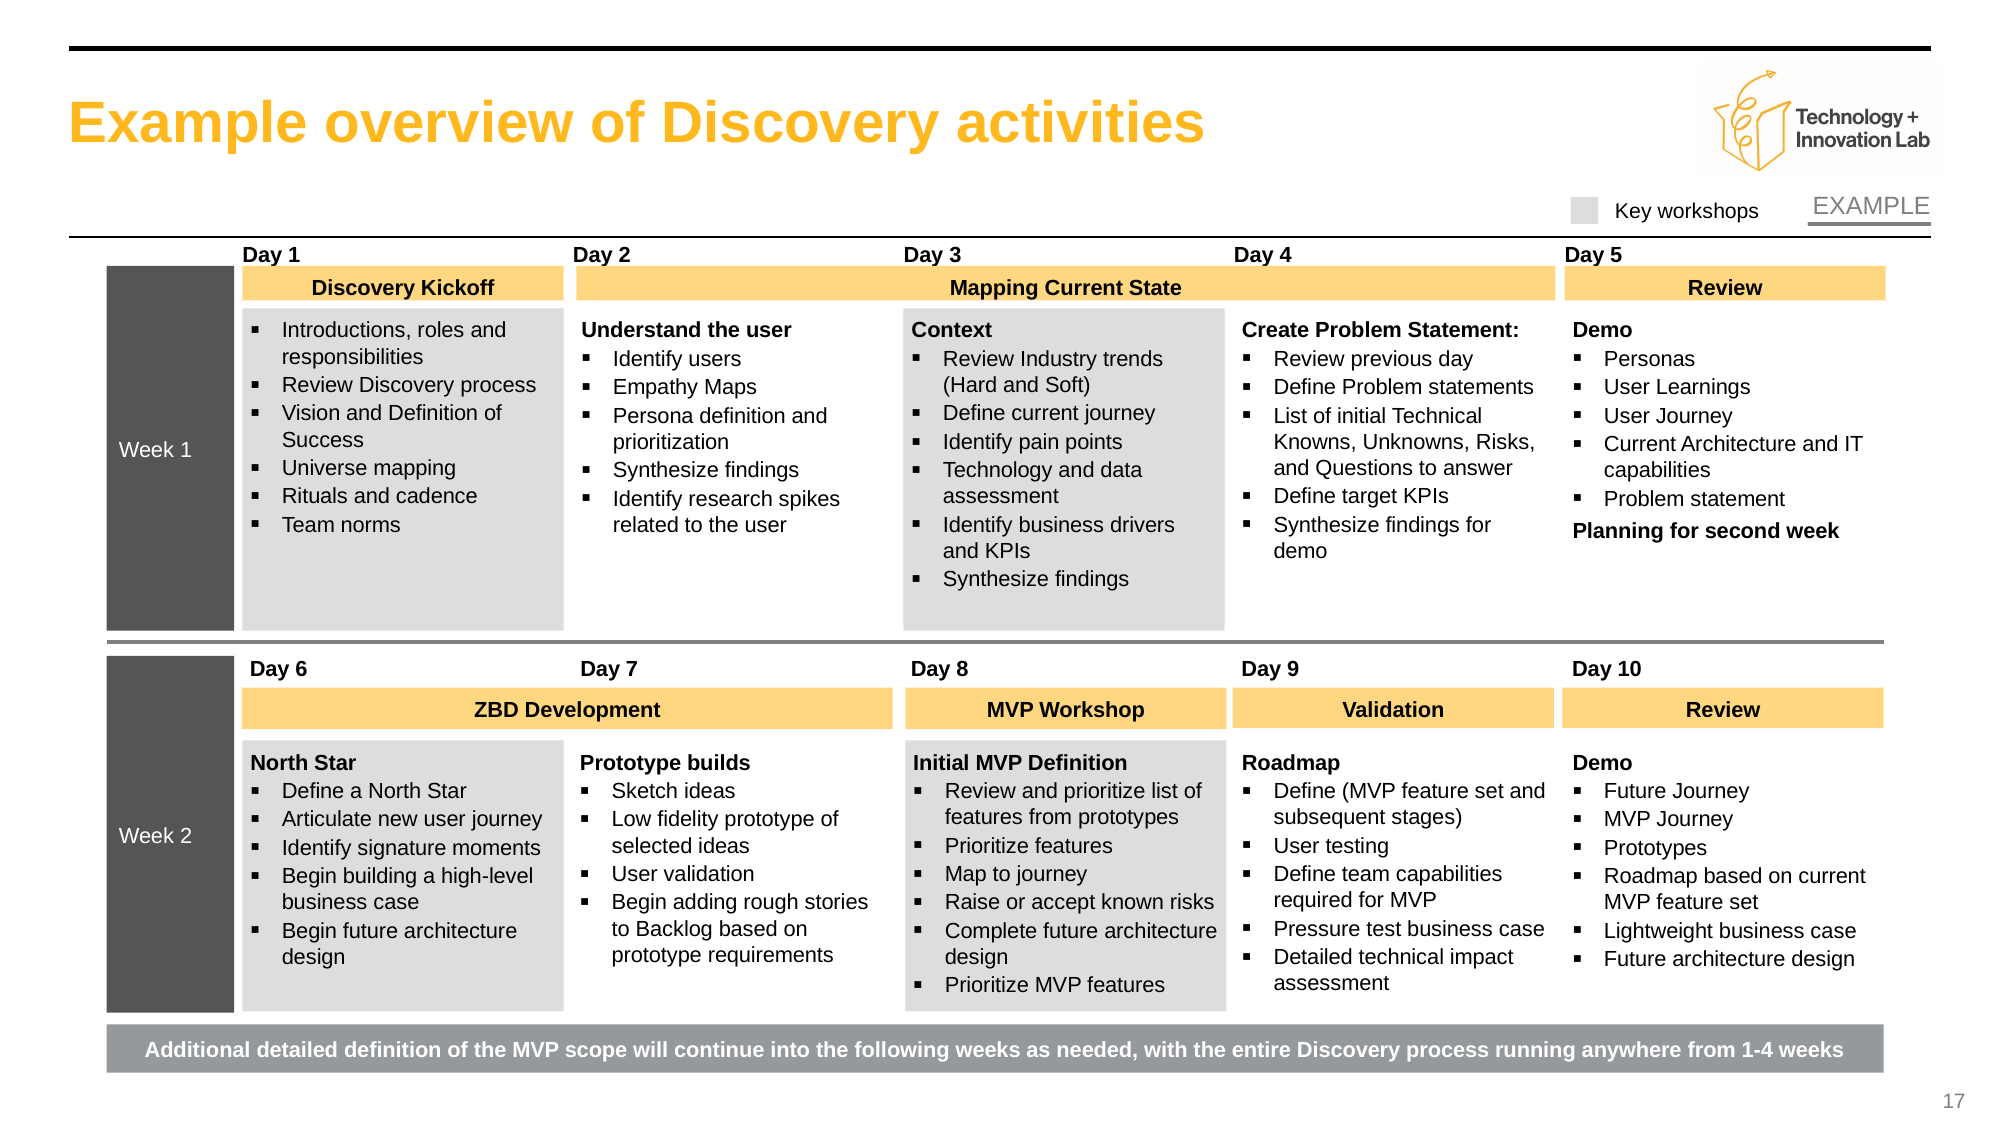

# Example overview of Discovery activities
EXAMPLE

Key workshops
Day 1
Day 2
Day 3
Day 4
Day 5
Week 1
Discovery Kickoff
Mapping Current State
Review
Introductions, roles and responsibilities
Review Discovery process
Vision and Definition of Success
Universe mapping
Rituals and cadence
Team norms
Understand the user
Identify users
Empathy Maps
Persona definition and prioritization
Synthesize findings
Identify research spikes related to the user
Context
Review Industry trends (Hard and Soft)
Define current journey
Identify pain points
Technology and data assessment
Identify business drivers and KPIs
Synthesize findings
Create Problem Statement:
Review previous day
Define Problem statements
List of initial Technical Knowns, Unknowns, Risks, and Questions to answer
Define target KPIs
Synthesize findings for demo

Demo
Personas
User Learnings
User Journey
Current Architecture and IT capabilities
Problem statement
Planning for second week
Day 6
Day 7
Day 8
Day 9
Day 10
Week 2
ZBD Development
MVP Workshop
Validation
Review
North Star
Define a North Star
Articulate new user journey
Identify signature moments
Begin building a high-level business case
Begin future architecture design
Prototype builds
Sketch ideas
Low fidelity prototype of selected ideas
User validation
Begin adding rough stories to Backlog based on prototype requirements

Initial MVP Definition
Review and prioritize list of features from prototypes
Prioritize features
Map to journey
Raise or accept known risks
Complete future architecture design
Prioritize MVP features
Roadmap
Define (MVP feature set and subsequent stages)
User testing
Define team capabilities required for MVP
Pressure test business case
Detailed technical impact assessment
Demo
Future Journey
MVP Journey
Prototypes
Roadmap based on current MVP feature set
Lightweight business case
Future architecture design

Additional detailed definition of the MVP scope will continue into the following weeks as needed, with the entire Discovery process running anywhere from 1-4 weeks